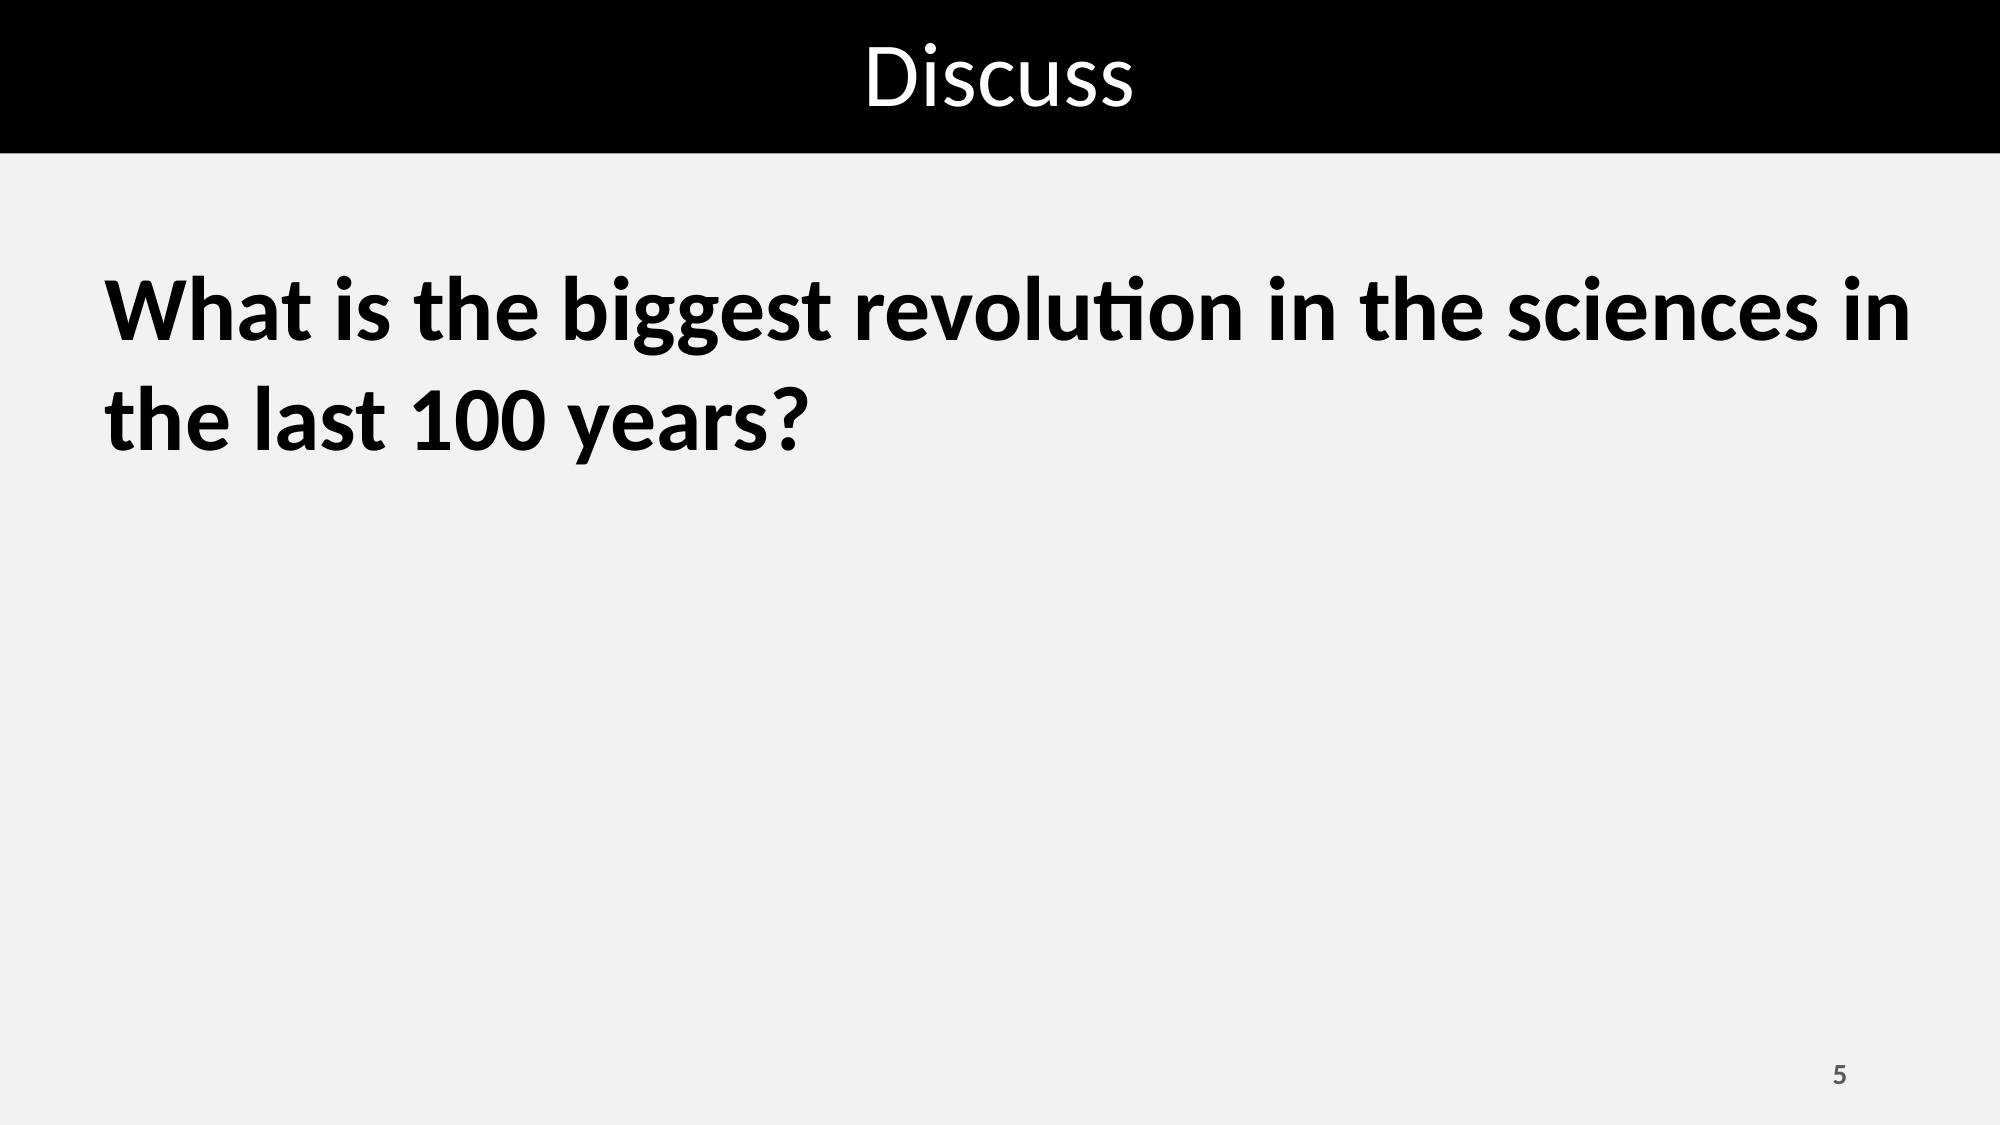

# Discuss
What is the biggest revolution in the sciences in the last 100 years?
5